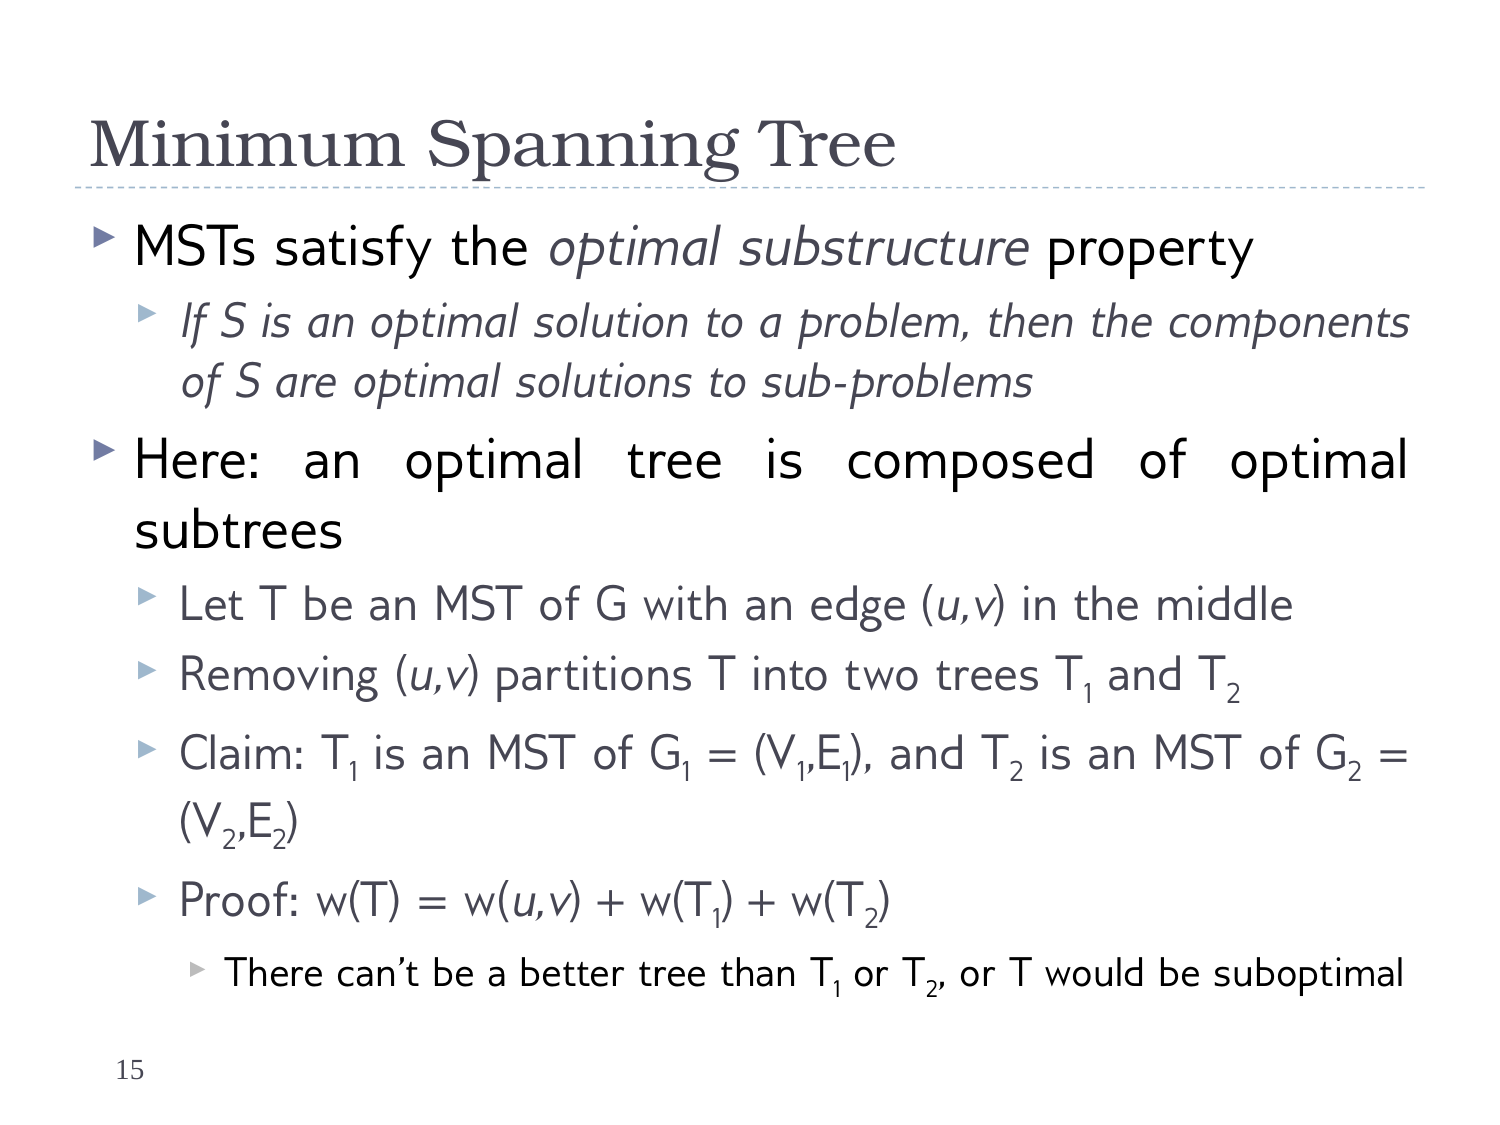

# Minimum Spanning Tree
MSTs satisfy the optimal substructure property
If S is an optimal solution to a problem, then the components of S are optimal solutions to sub-problems
Here: an optimal tree is composed of optimal subtrees
Let T be an MST of G with an edge (u,v) in the middle
Removing (u,v) partitions T into two trees T1 and T2
Claim: T1 is an MST of G1 = (V1,E1), and T2 is an MST of G2 = (V2,E2)
Proof: w(T) = w(u,v) + w(T1) + w(T2)
There can’t be a better tree than T1 or T2, or T would be suboptimal
15